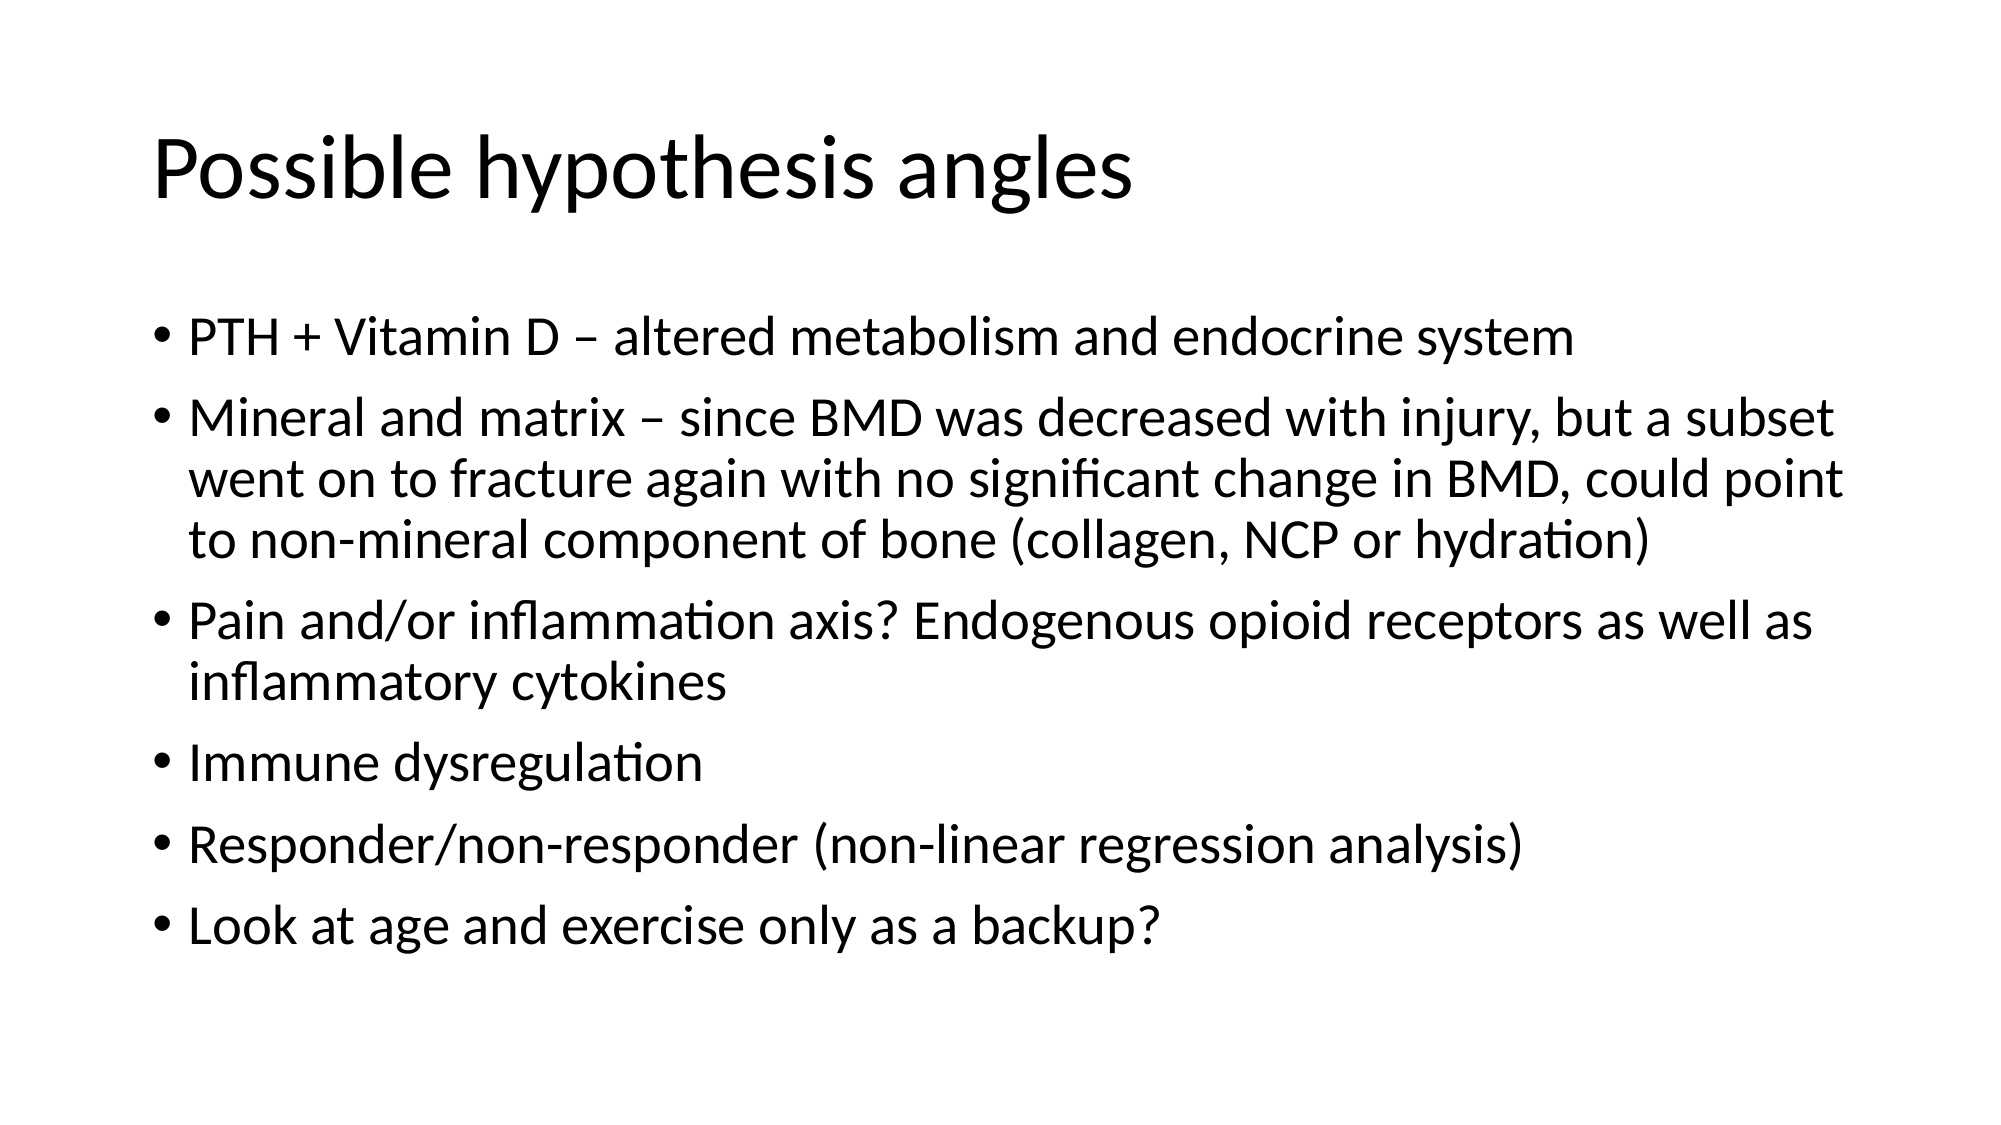

# Possible hypothesis angles
PTH + Vitamin D – altered metabolism and endocrine system
Mineral and matrix – since BMD was decreased with injury, but a subset went on to fracture again with no significant change in BMD, could point to non-mineral component of bone (collagen, NCP or hydration)
Pain and/or inflammation axis? Endogenous opioid receptors as well as inflammatory cytokines
Immune dysregulation
Responder/non-responder (non-linear regression analysis)
Look at age and exercise only as a backup?